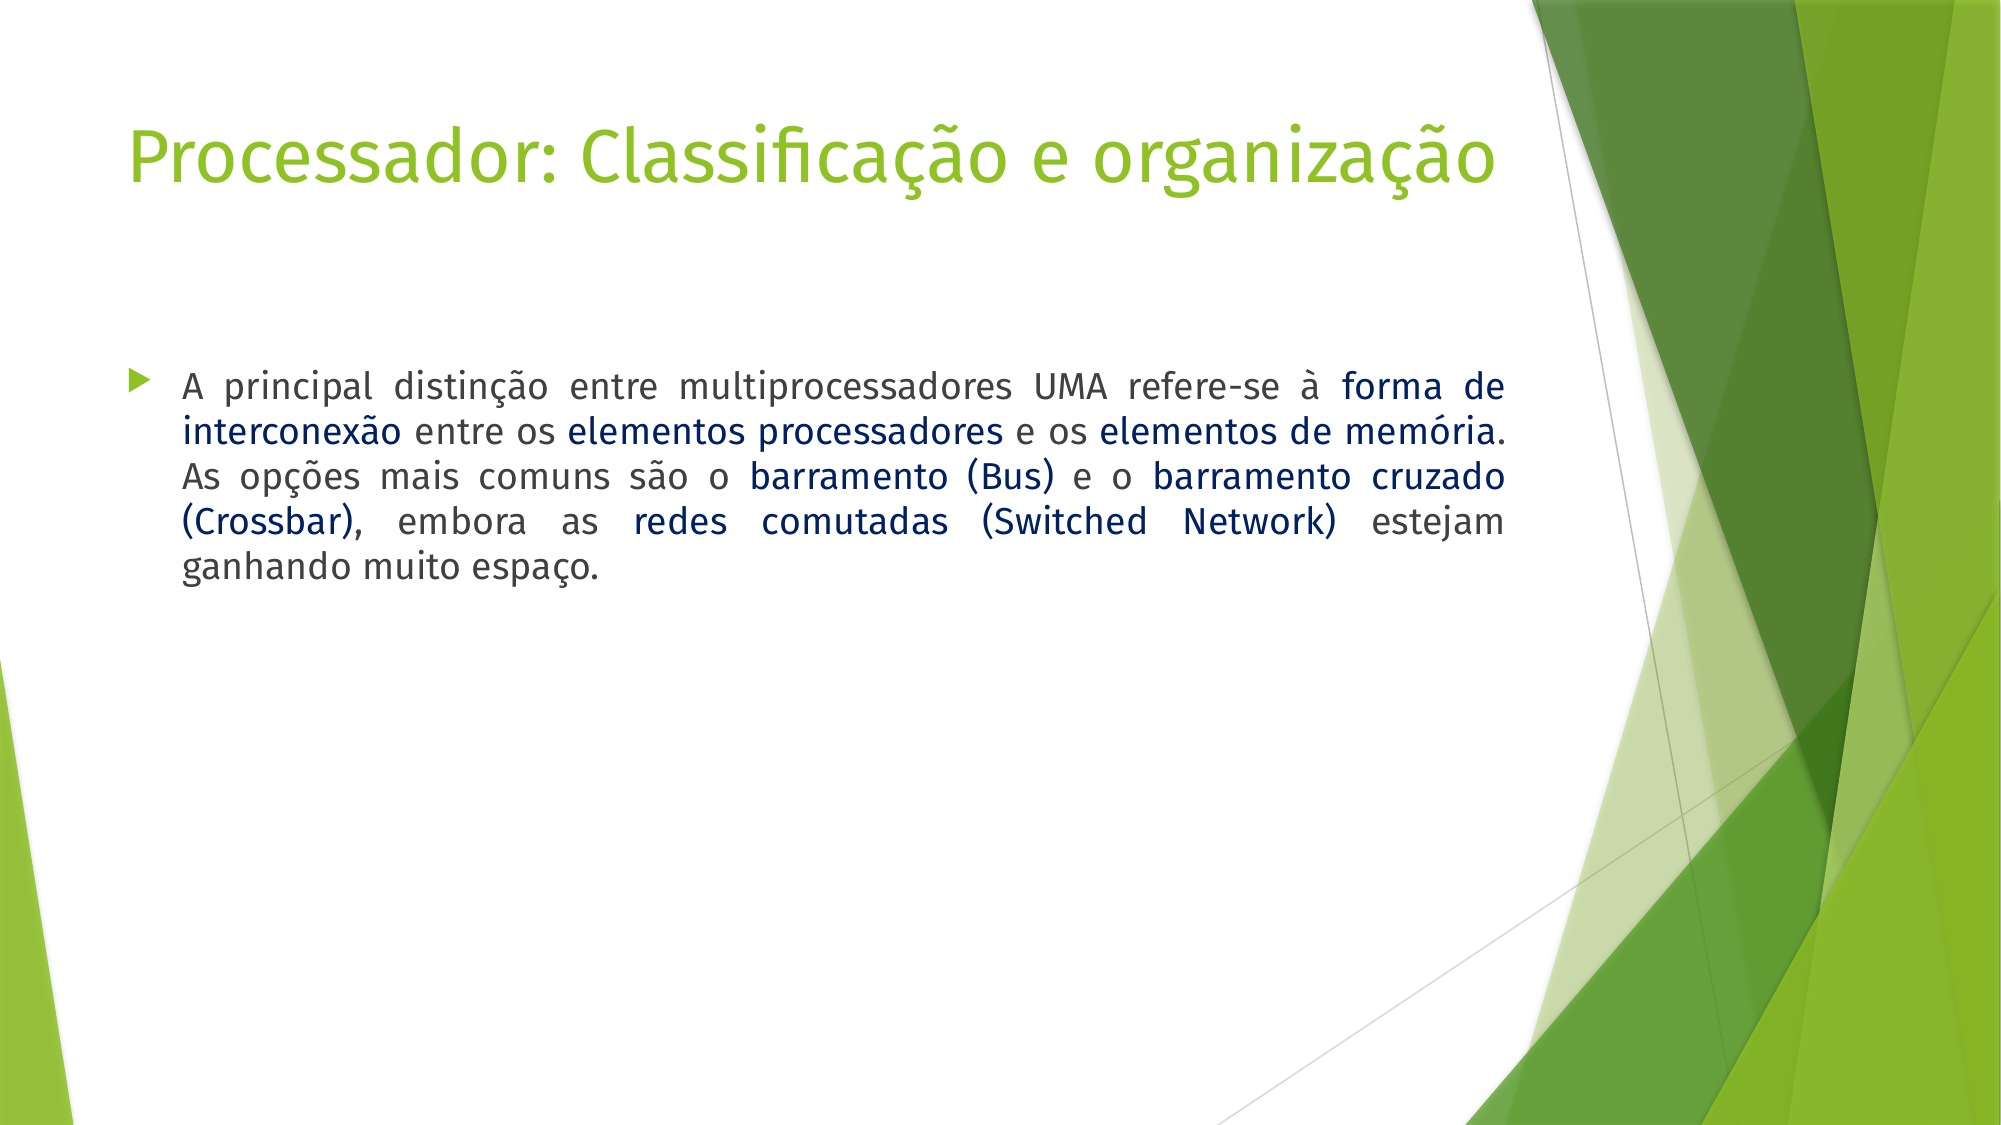

# Processador: Classificação e organização
A principal distinção entre multiprocessadores UMA refere-se à forma de interconexão entre os elementos processadores e os elementos de memória. As opções mais comuns são o barramento (Bus) e o barramento cruzado (Crossbar), embora as redes comutadas (Switched Network) estejam ganhando muito espaço.